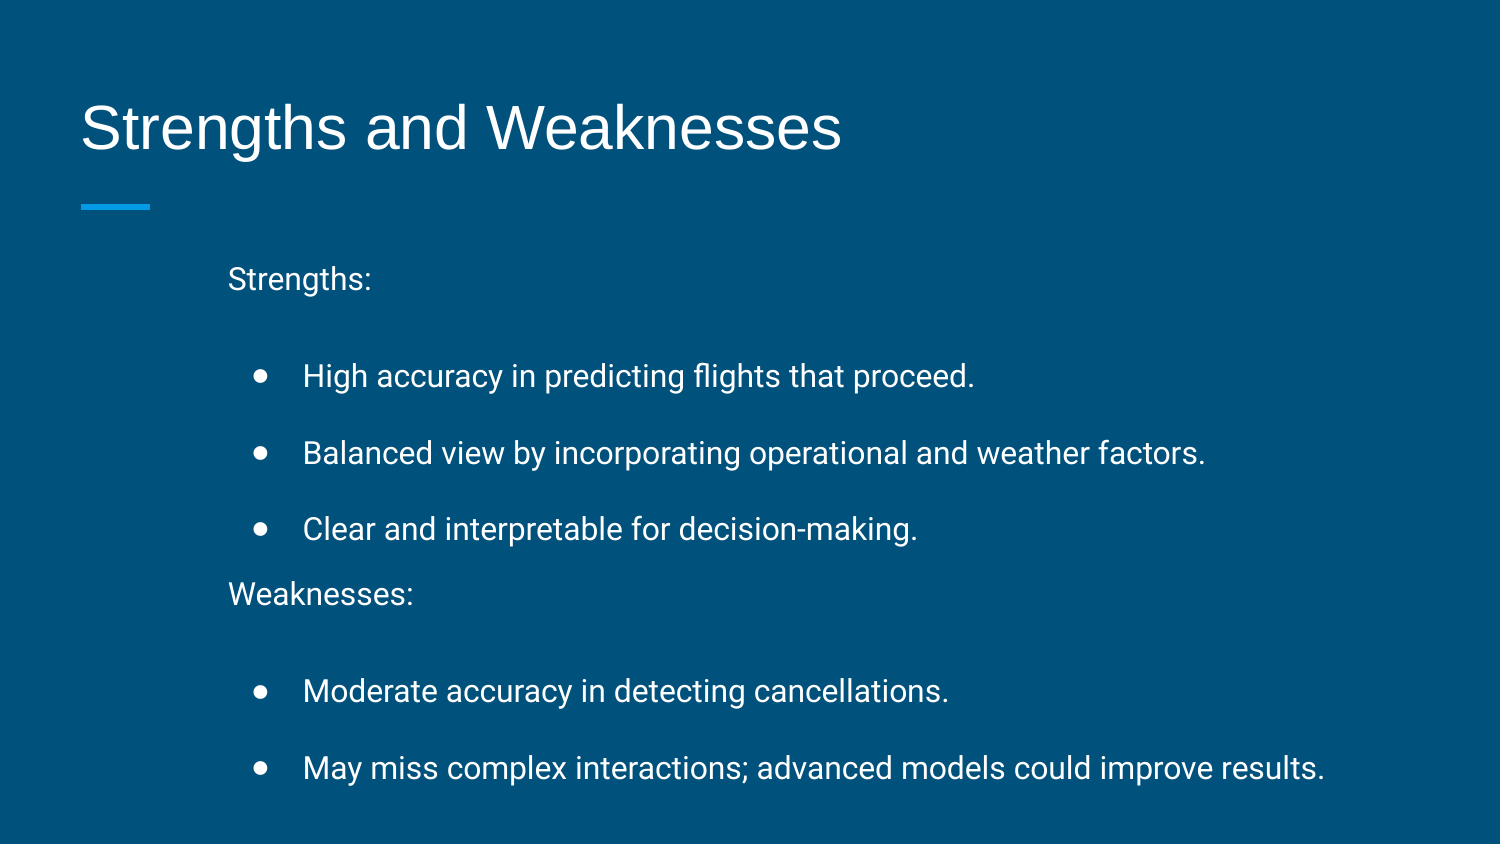

# Strengths and Weaknesses
Strengths:
High accuracy in predicting flights that proceed.
Balanced view by incorporating operational and weather factors.
Clear and interpretable for decision-making.
Weaknesses:
Moderate accuracy in detecting cancellations.
May miss complex interactions; advanced models could improve results.